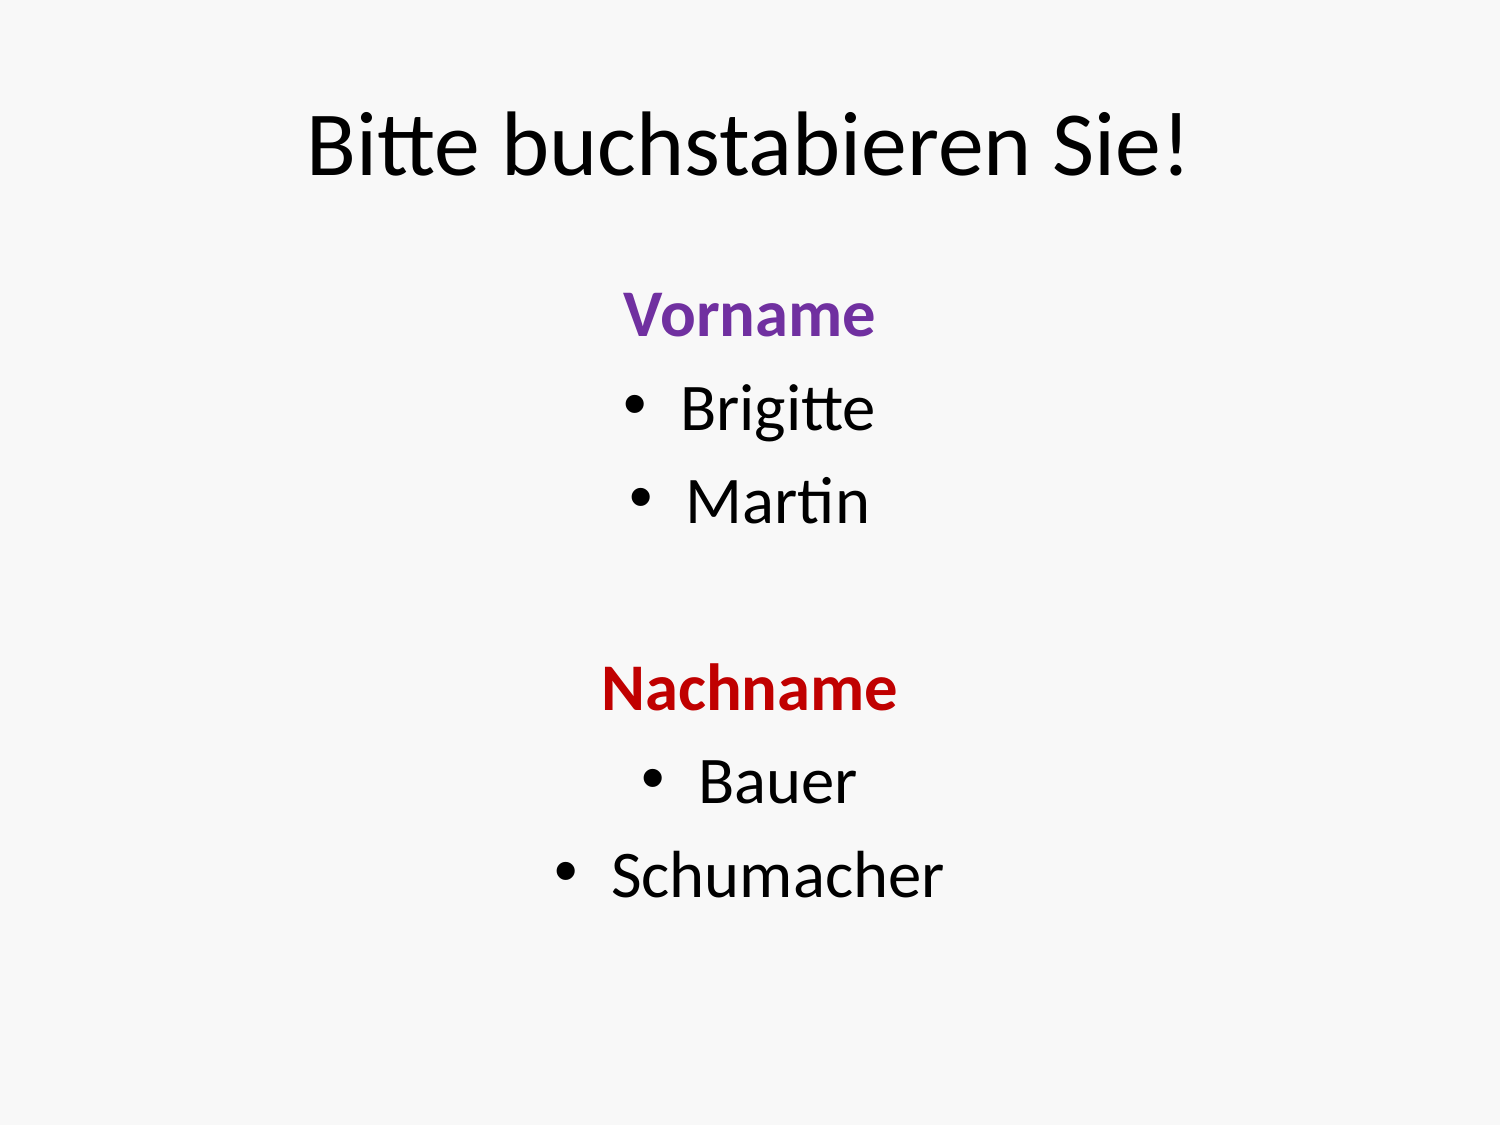

# Bitte buchstabieren Sie!
Vorname
Brigitte
Martin

Nachname
Bauer
Schumacher